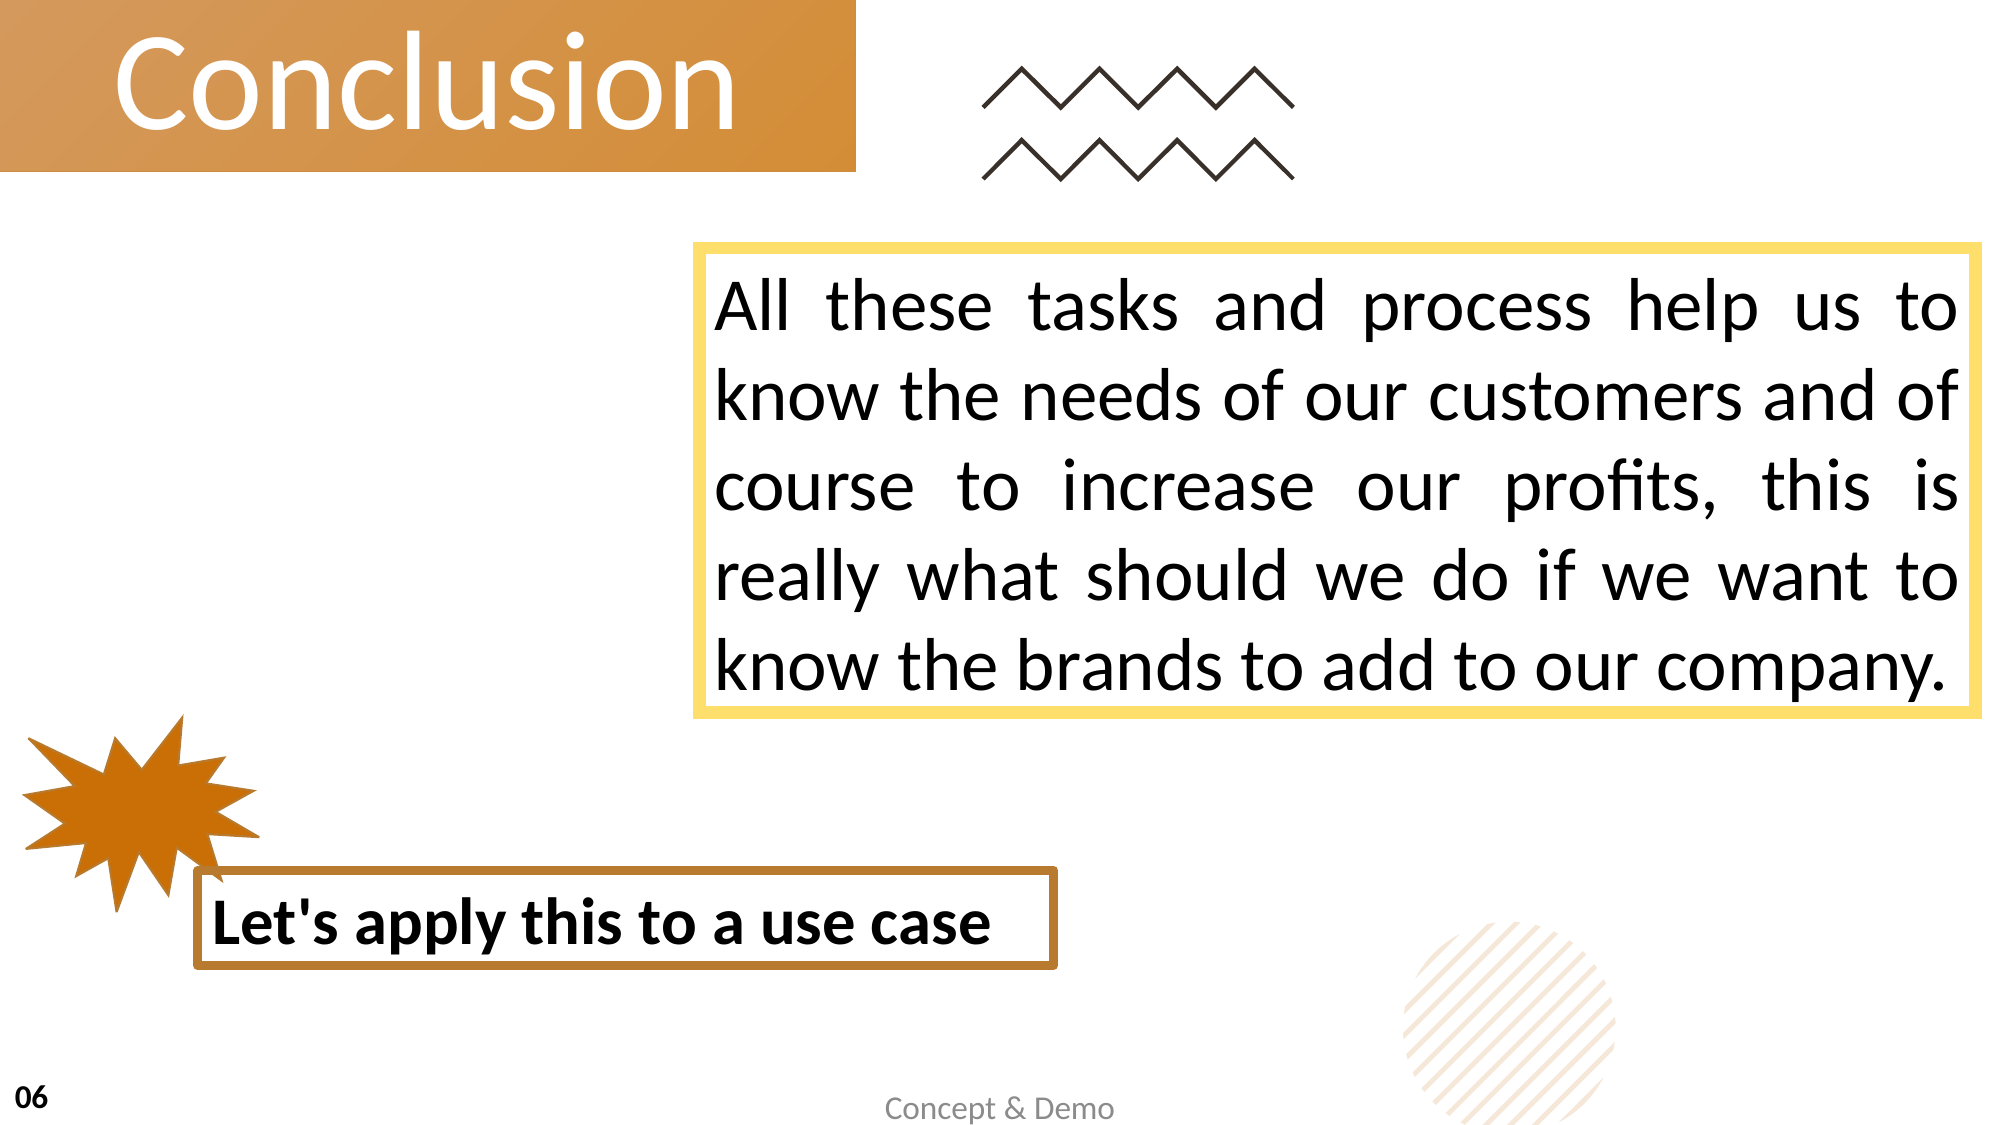

Conclusion
All these tasks and process help us to know the needs of our customers and of course to increase our profits, this is really what should we do if we want to know the brands to add to our company.

Let's apply this to a use case
06
Concept & Demo